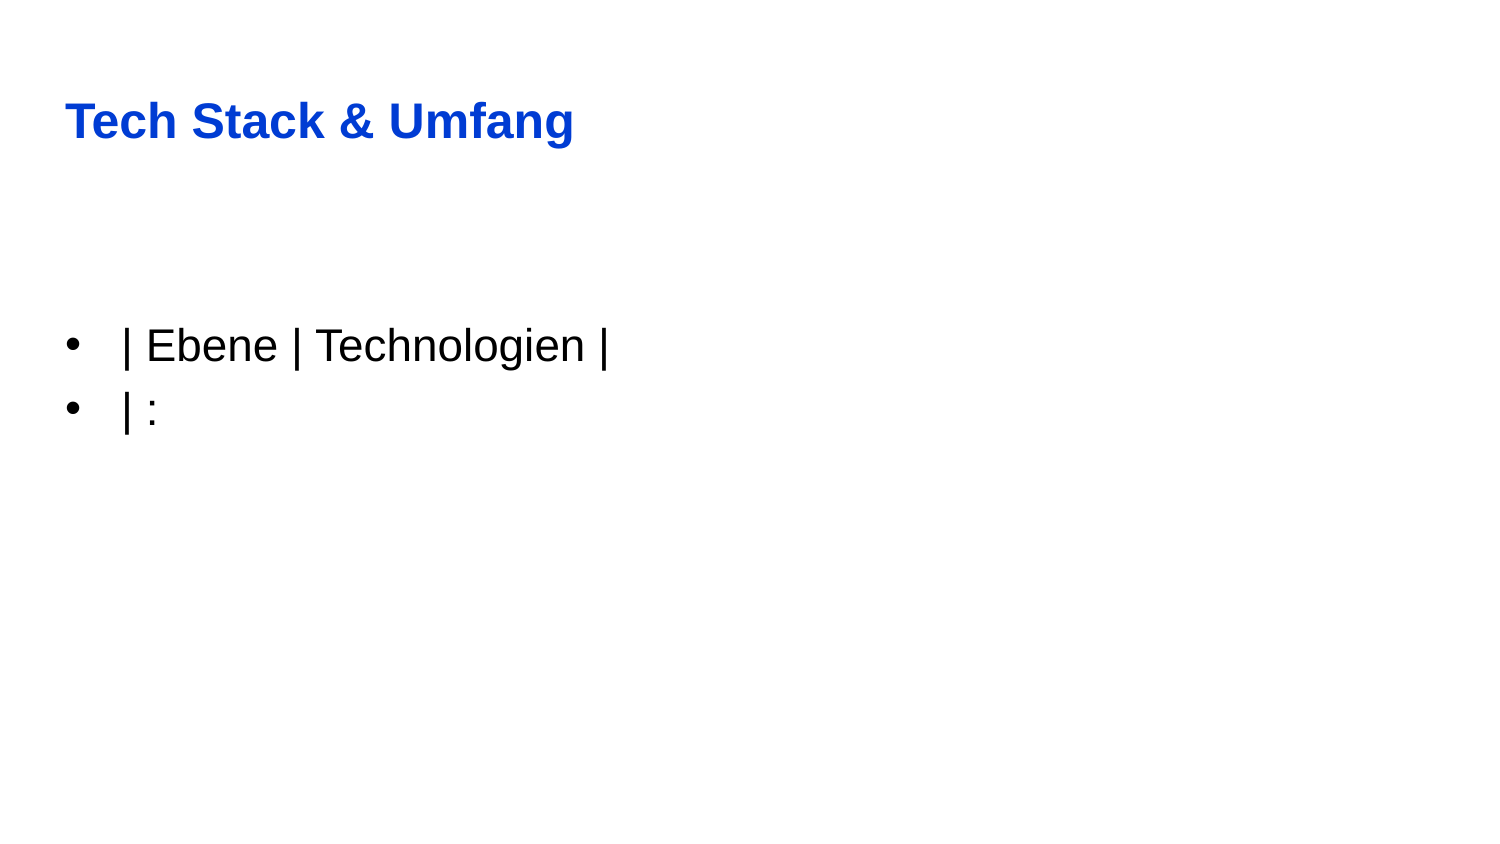

# Tech Stack & Umfang
| Ebene | Technologien |
| :
27
AngularAI - Softwareentwicklung mit AI